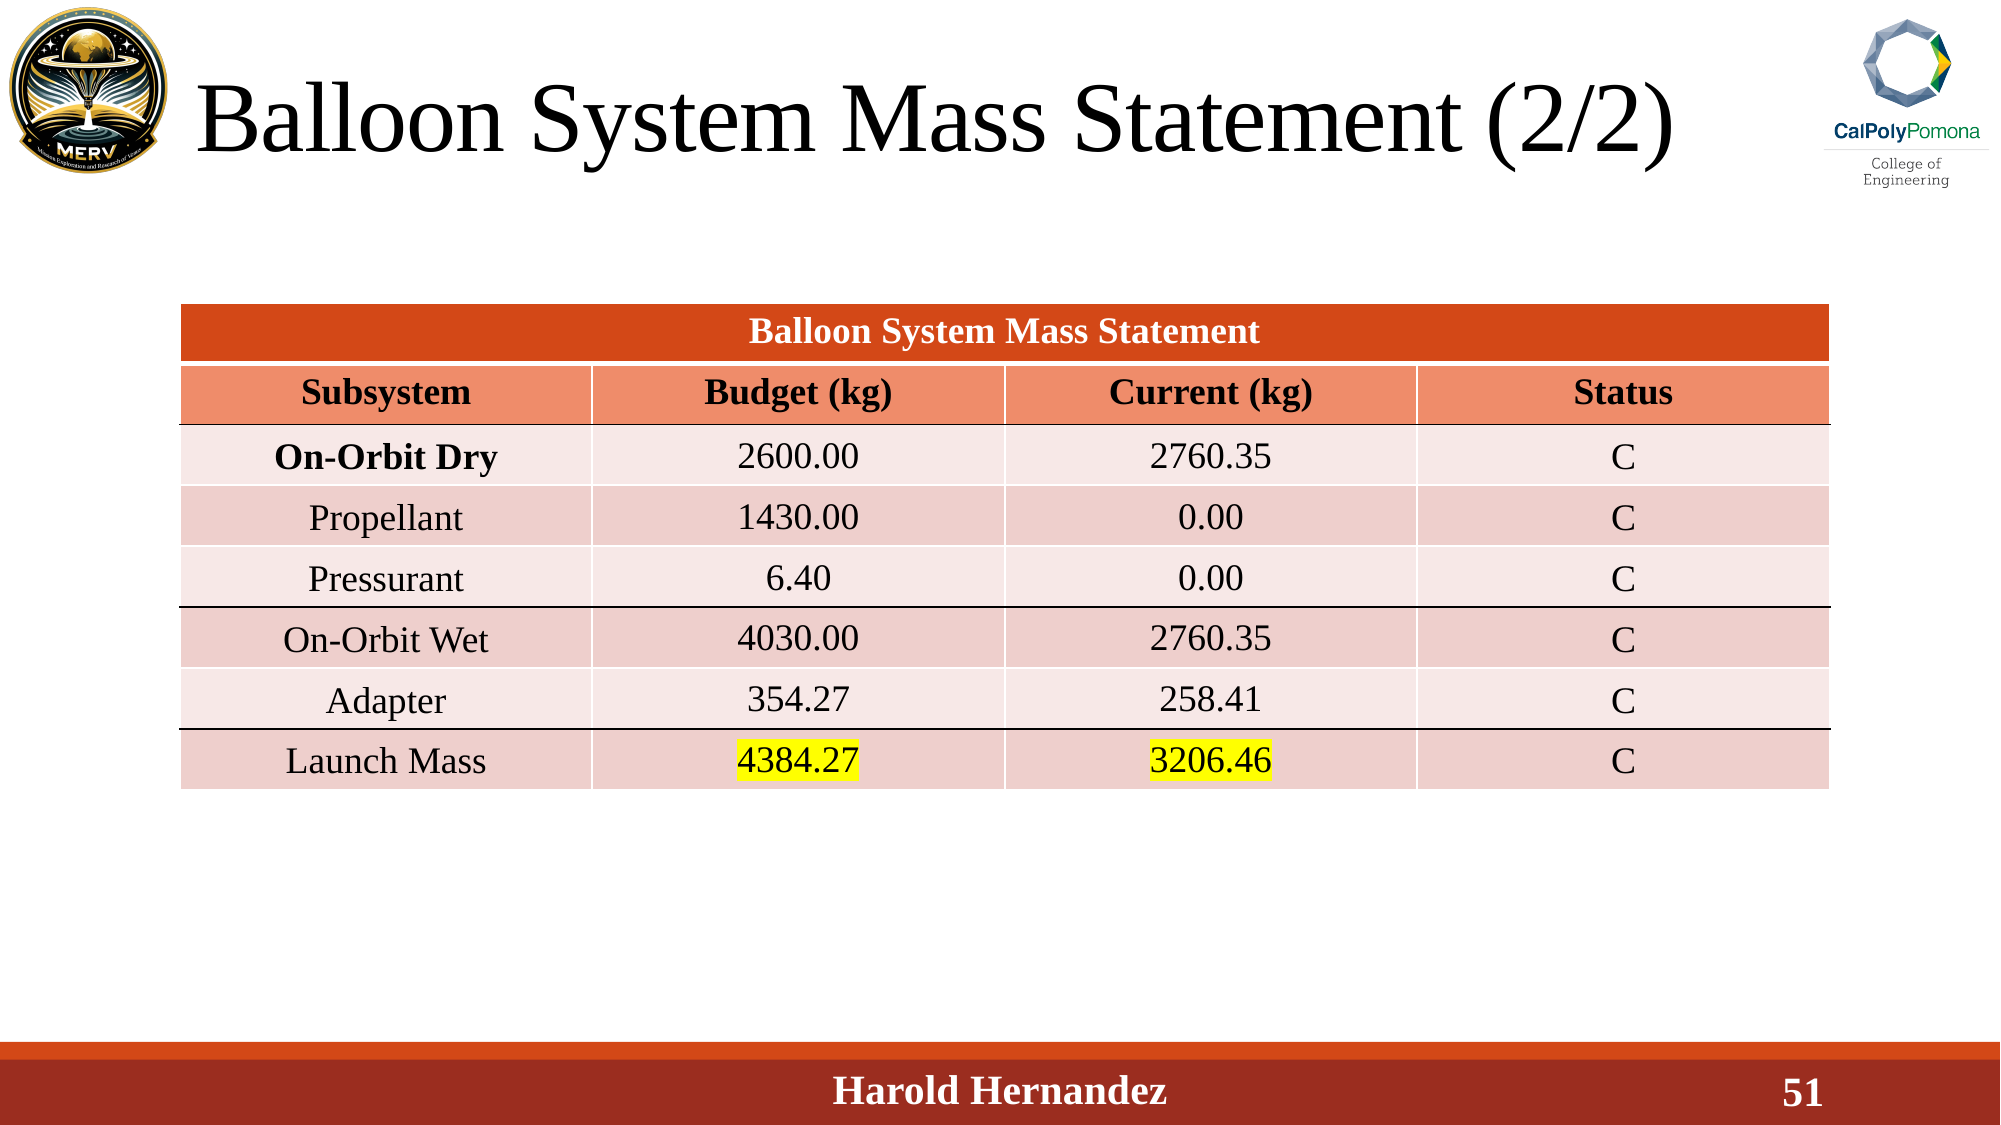

# Balloon System Mass Statement (2/2)
| Balloon System Mass Statement |  |  |  |
| --- | --- | --- | --- |
| Subsystem | Budget (kg) | Current (kg) | Status |
| On-Orbit Dry | 2600.00 | 2760.35 | C |
| Propellant | 1430.00 | 0.00 | C |
| Pressurant | 6.40 | 0.00 | C |
| On-Orbit Wet | 4030.00 | 2760.35 | C |
| Adapter | 354.27 | 258.41 | C |
| Launch Mass | 4384.27 | 3206.46 | C |
Harold Hernandez
51